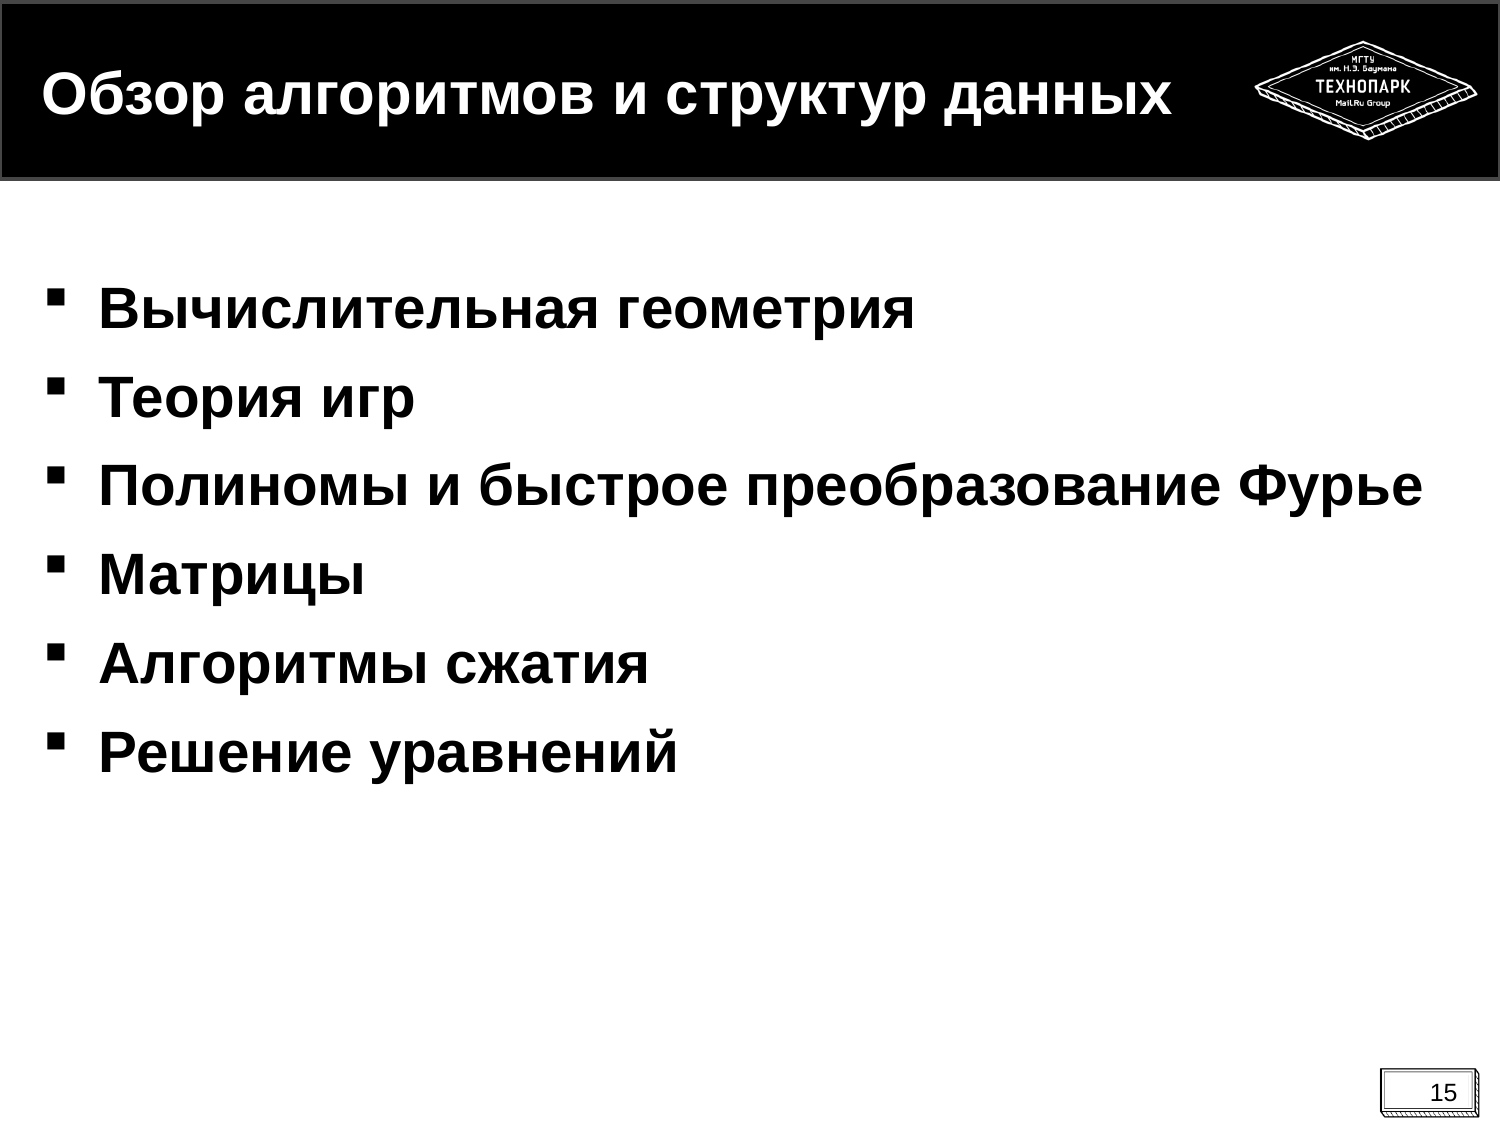

# Обзор алгоритмов и структур данных
Вычислительная геометрия
Теория игр
Полиномы и быстрое преобразование Фурье
Матрицы
Алгоритмы сжатия
Решение уравнений

15